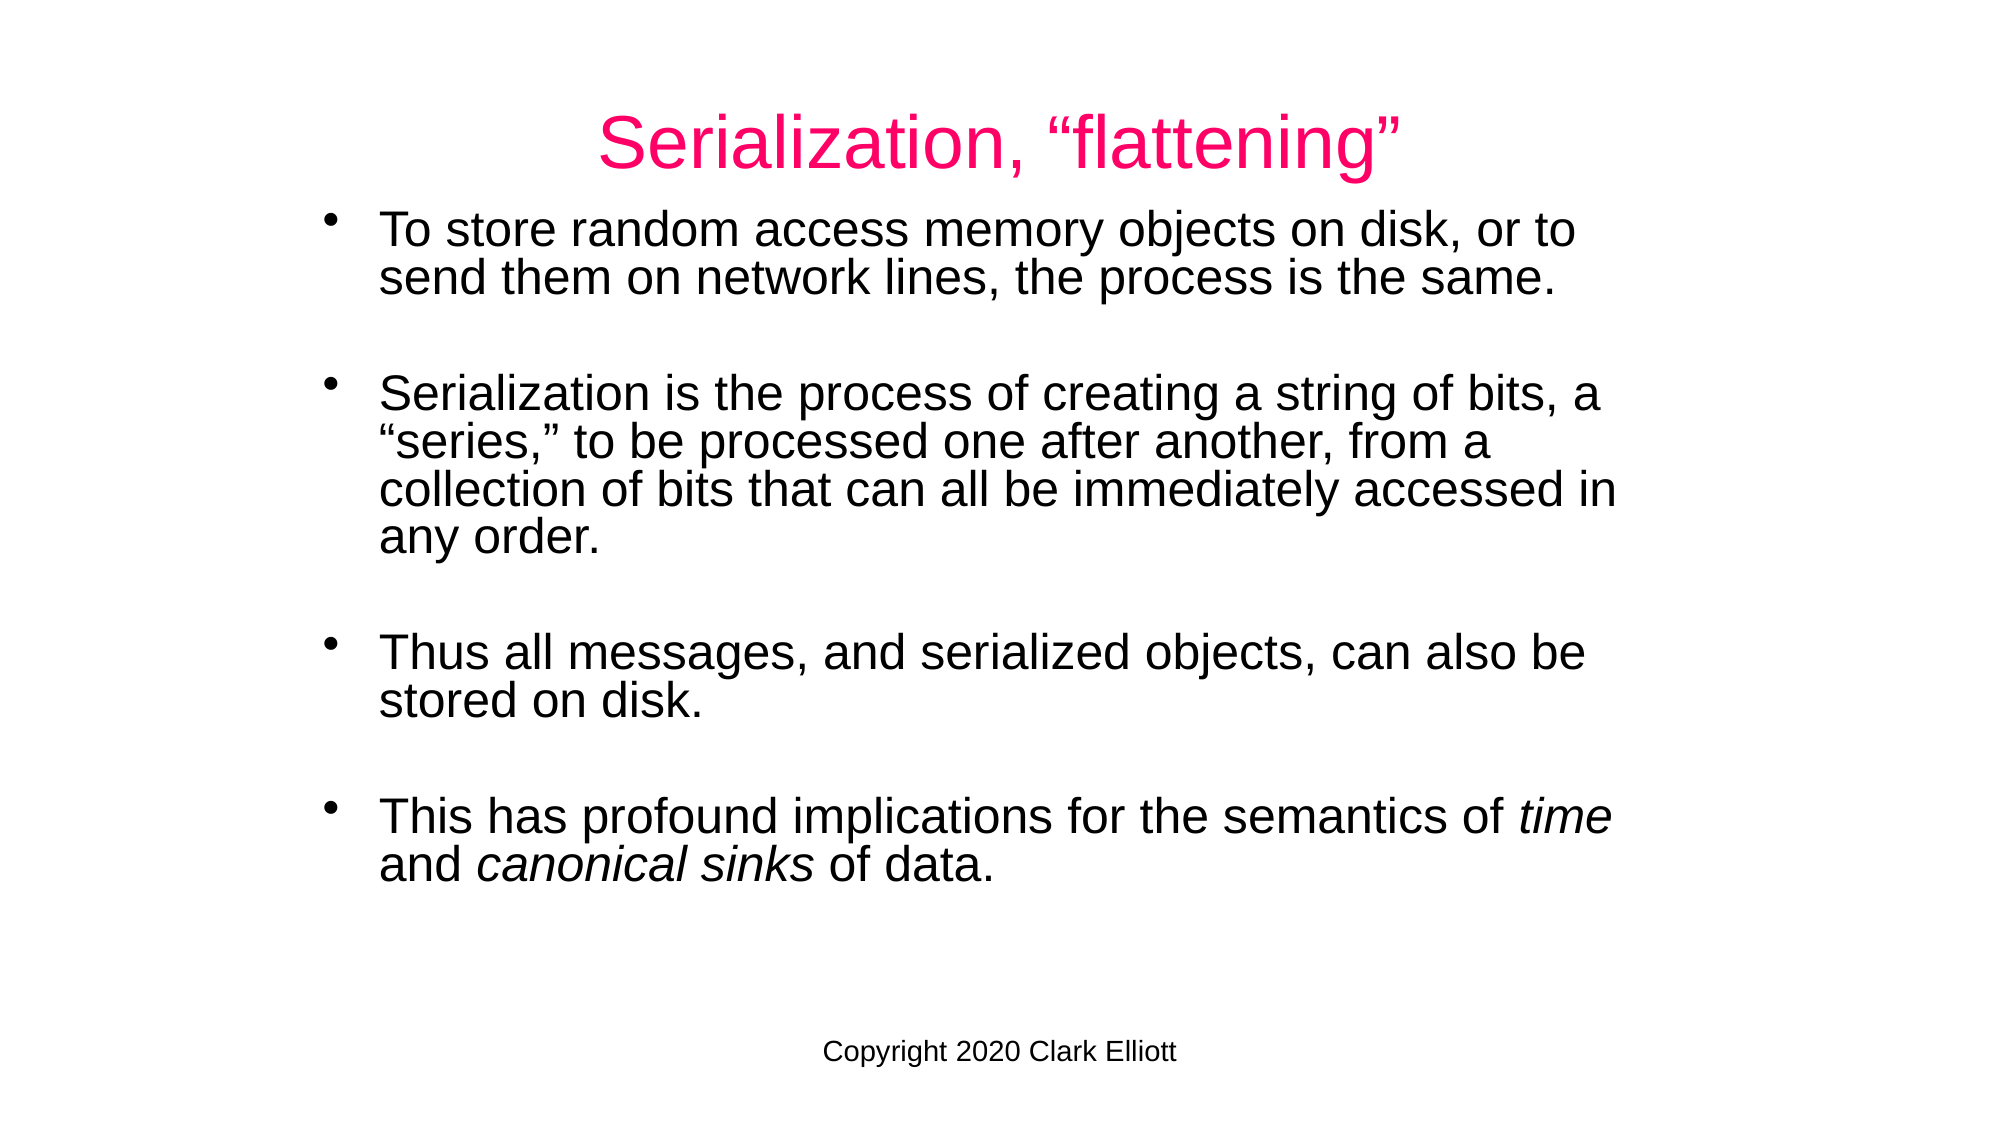

Serialization, “flattening”
To store random access memory objects on disk, or to send them on network lines, the process is the same.

Serialization is the process of creating a string of bits, a “series,” to be processed one after another, from a collection of bits that can all be immediately accessed in any order.

Thus all messages, and serialized objects, can also be stored on disk.

This has profound implications for the semantics of time and canonical sinks of data.
Copyright 2020 Clark Elliott